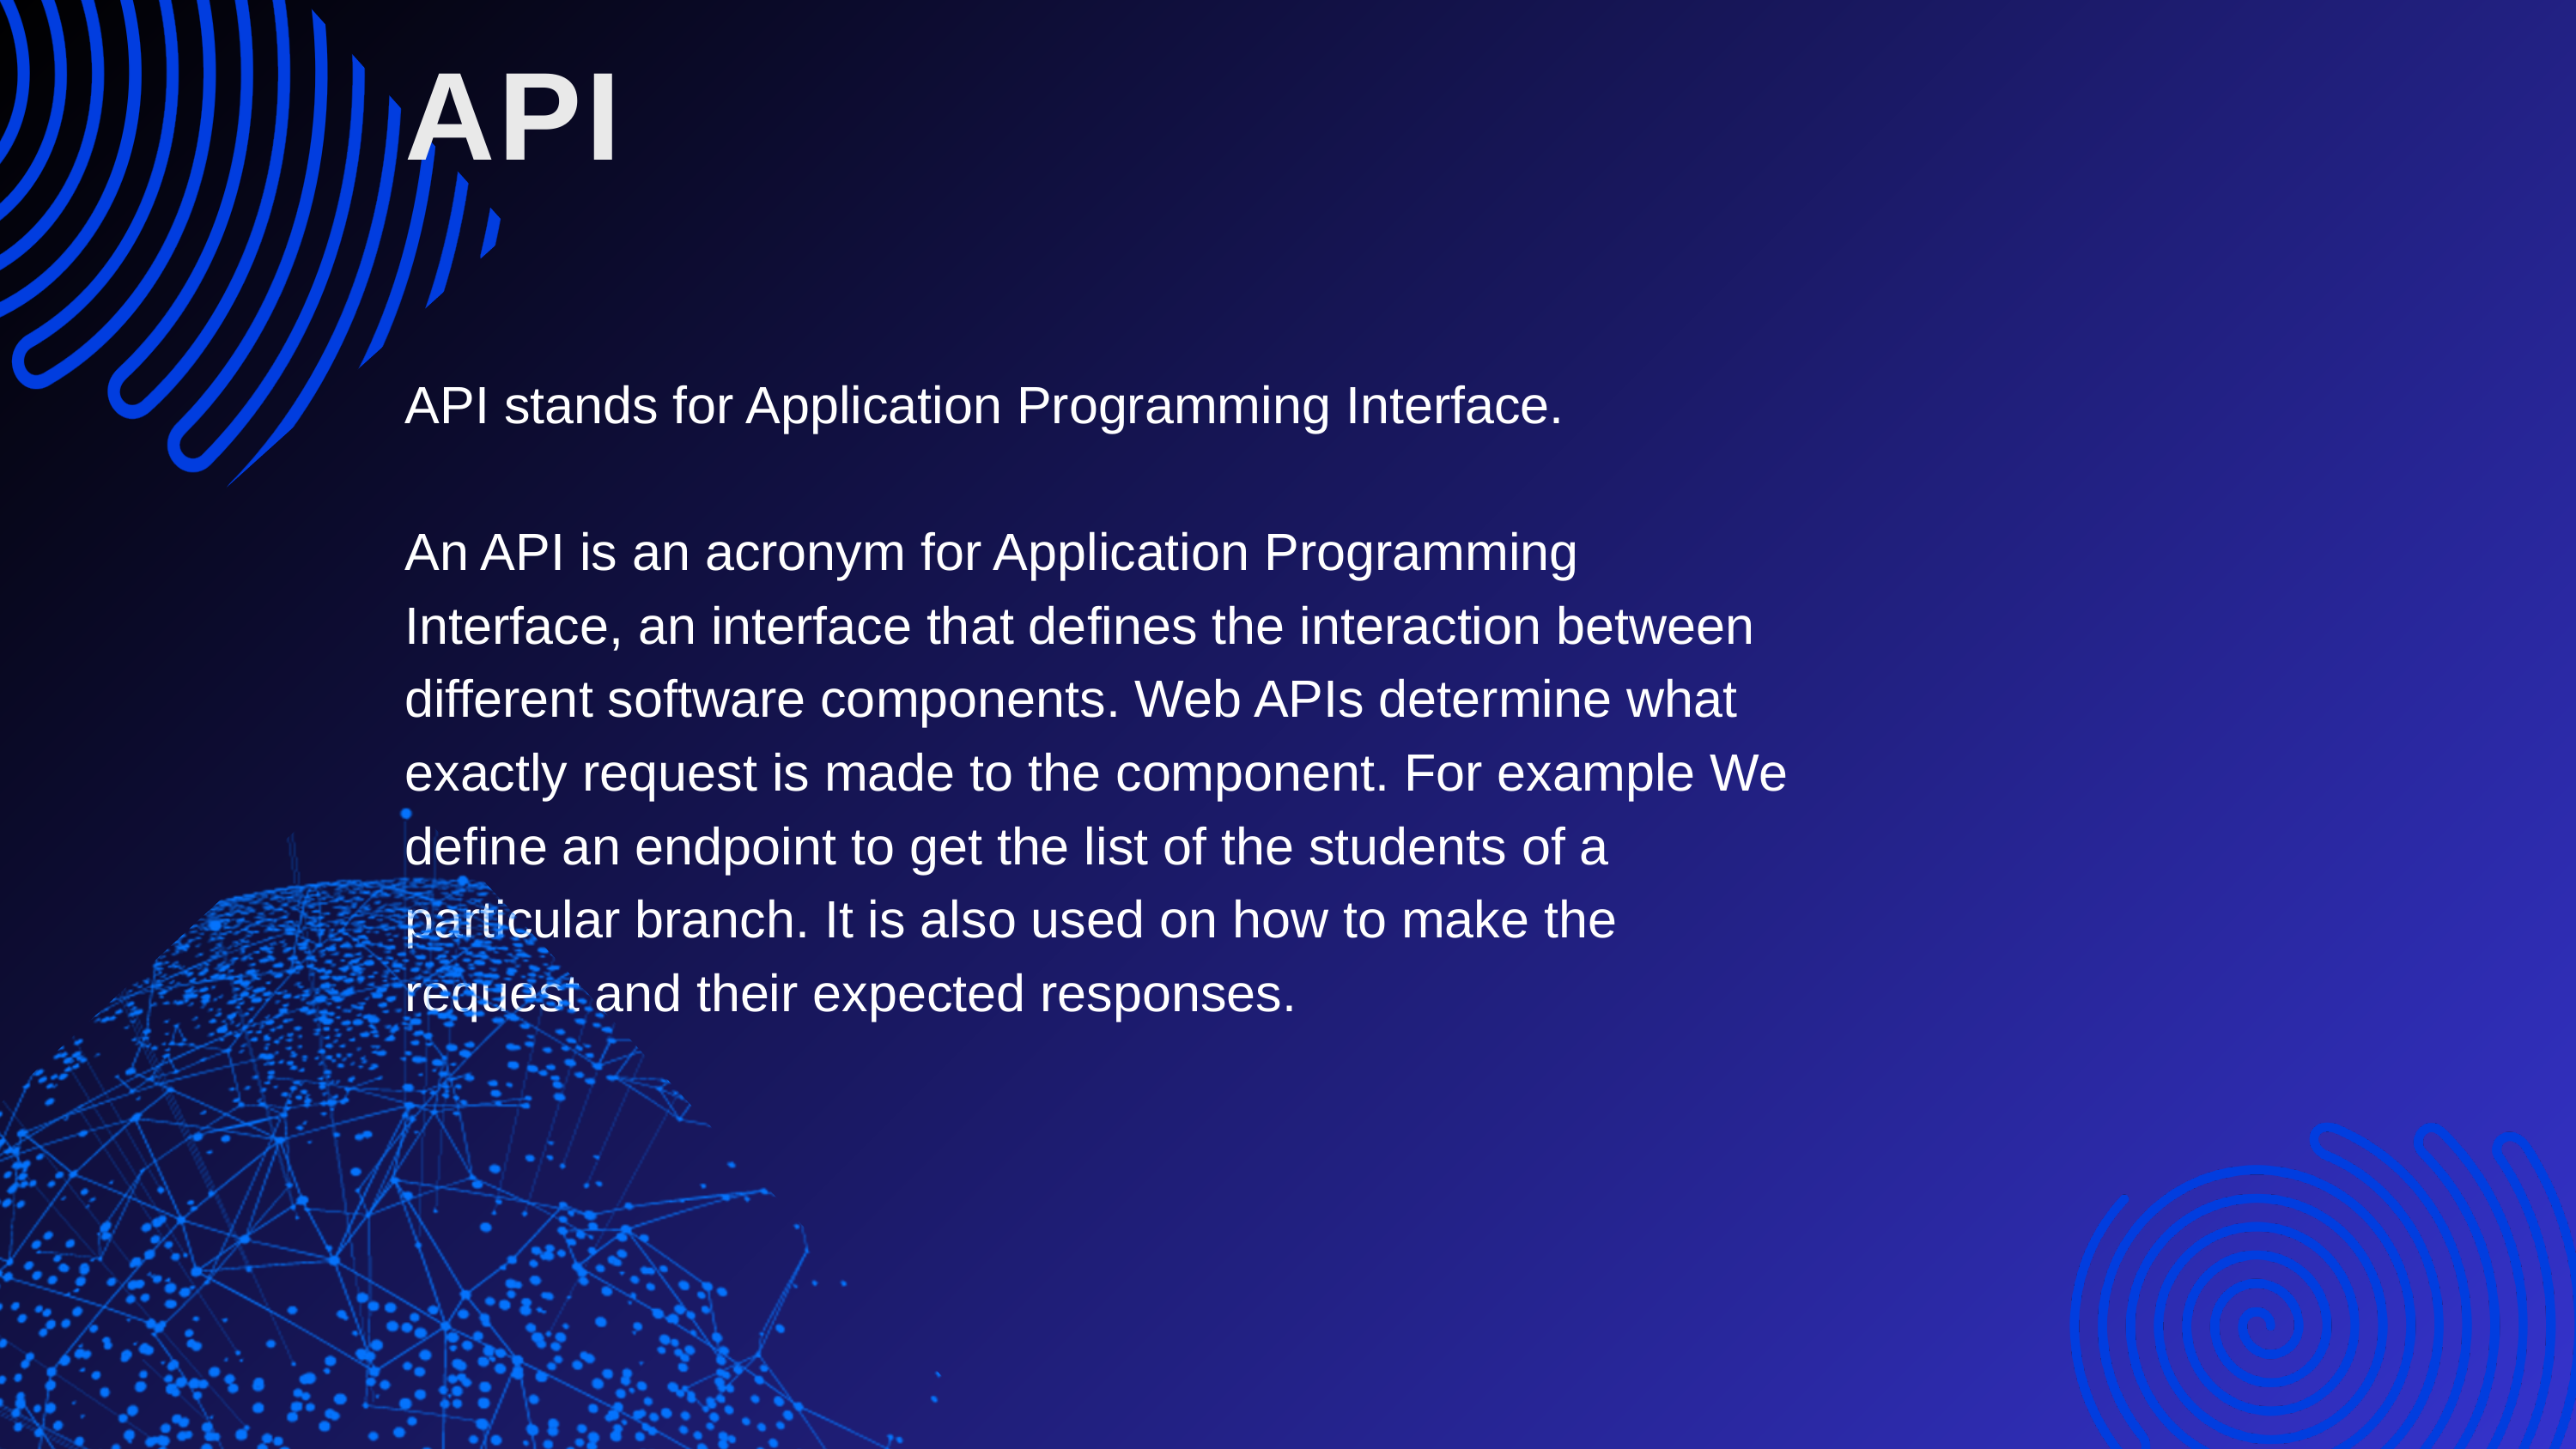

API
API stands for Application Programming Interface.

An API is an acronym for Application Programming Interface, an interface that defines the interaction between different software components. Web APIs determine what exactly request is made to the component. For example We define an endpoint to get the list of the students of a particular branch. It is also used on how to make the request and their expected responses.